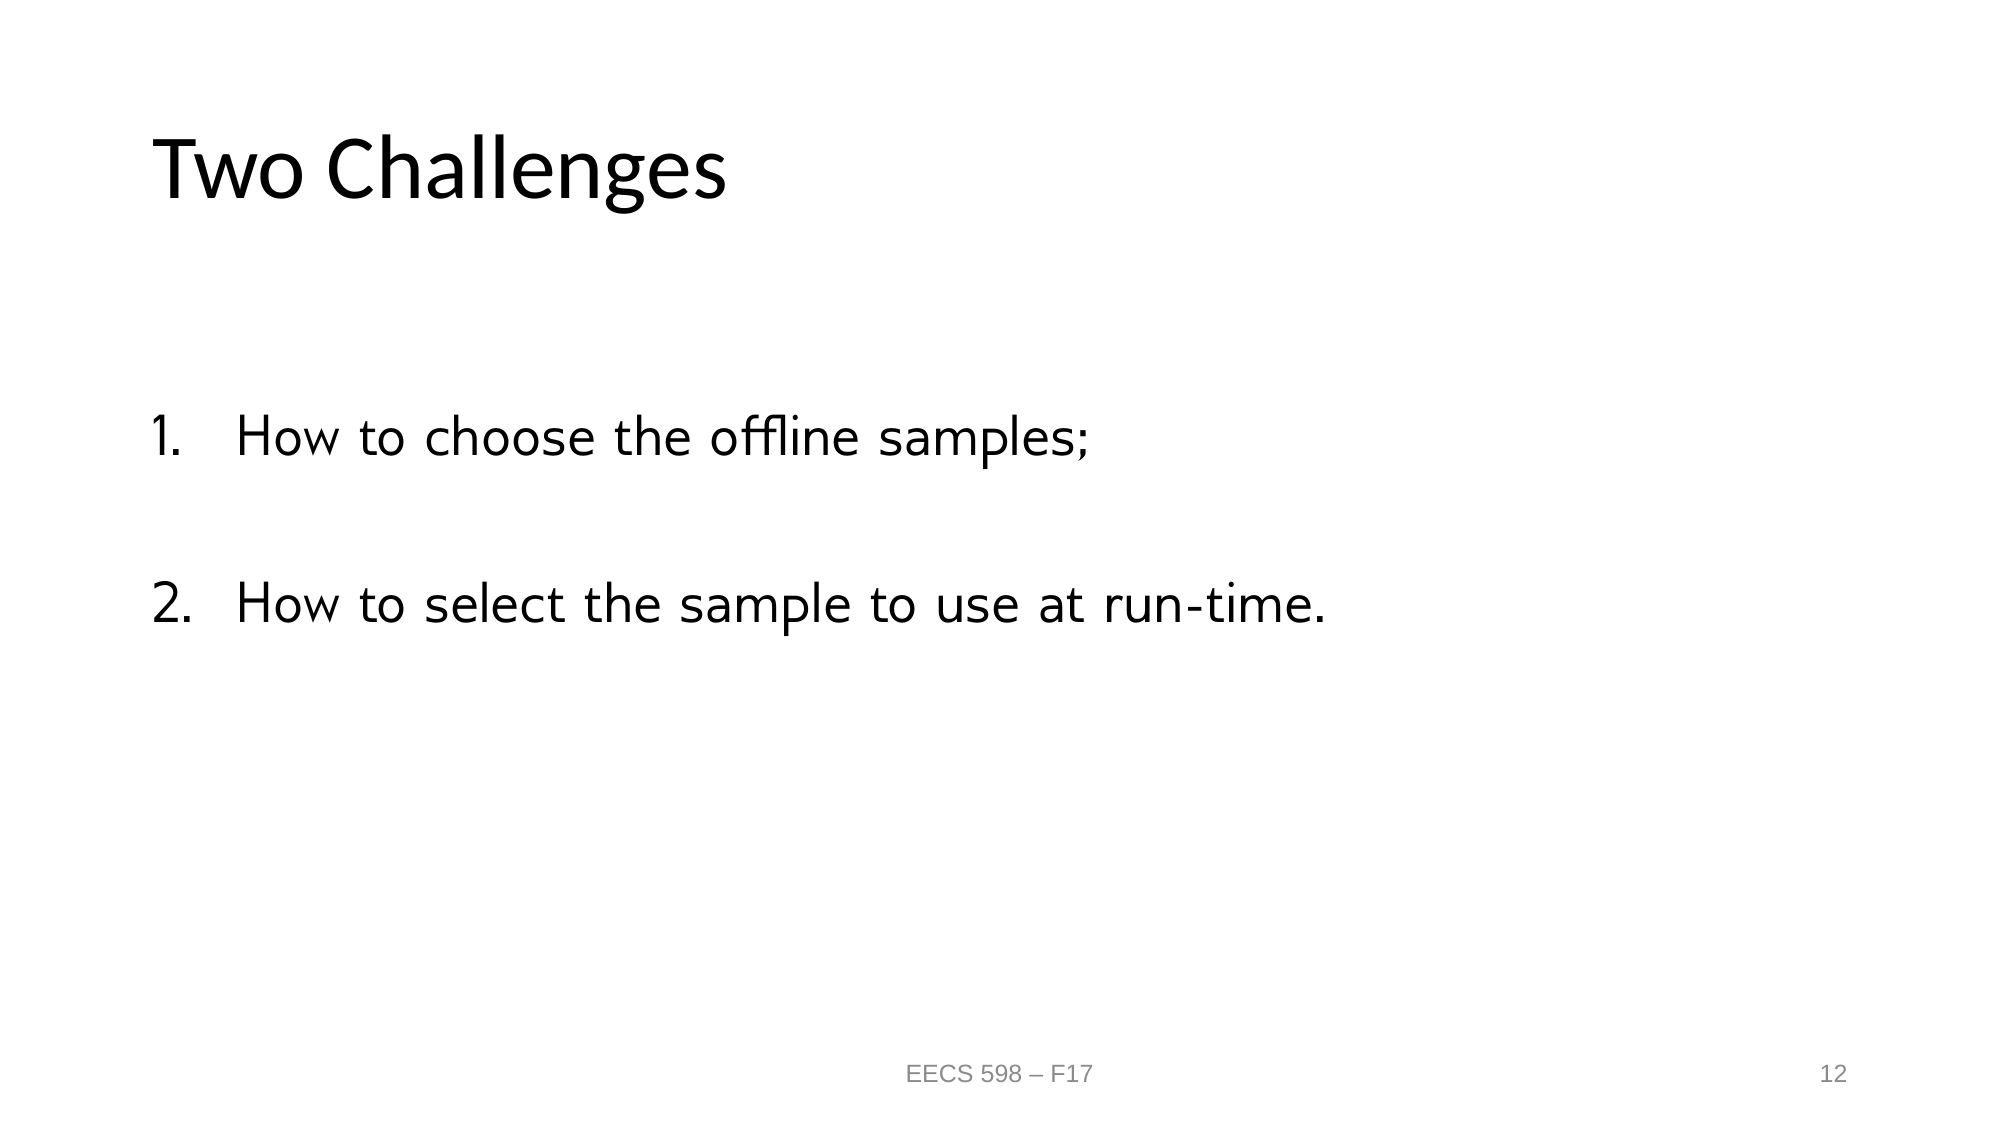

# Two Challenges
How to choose the offline samples;

How to select the sample to use at run-time.
EECS 598 – F17
12